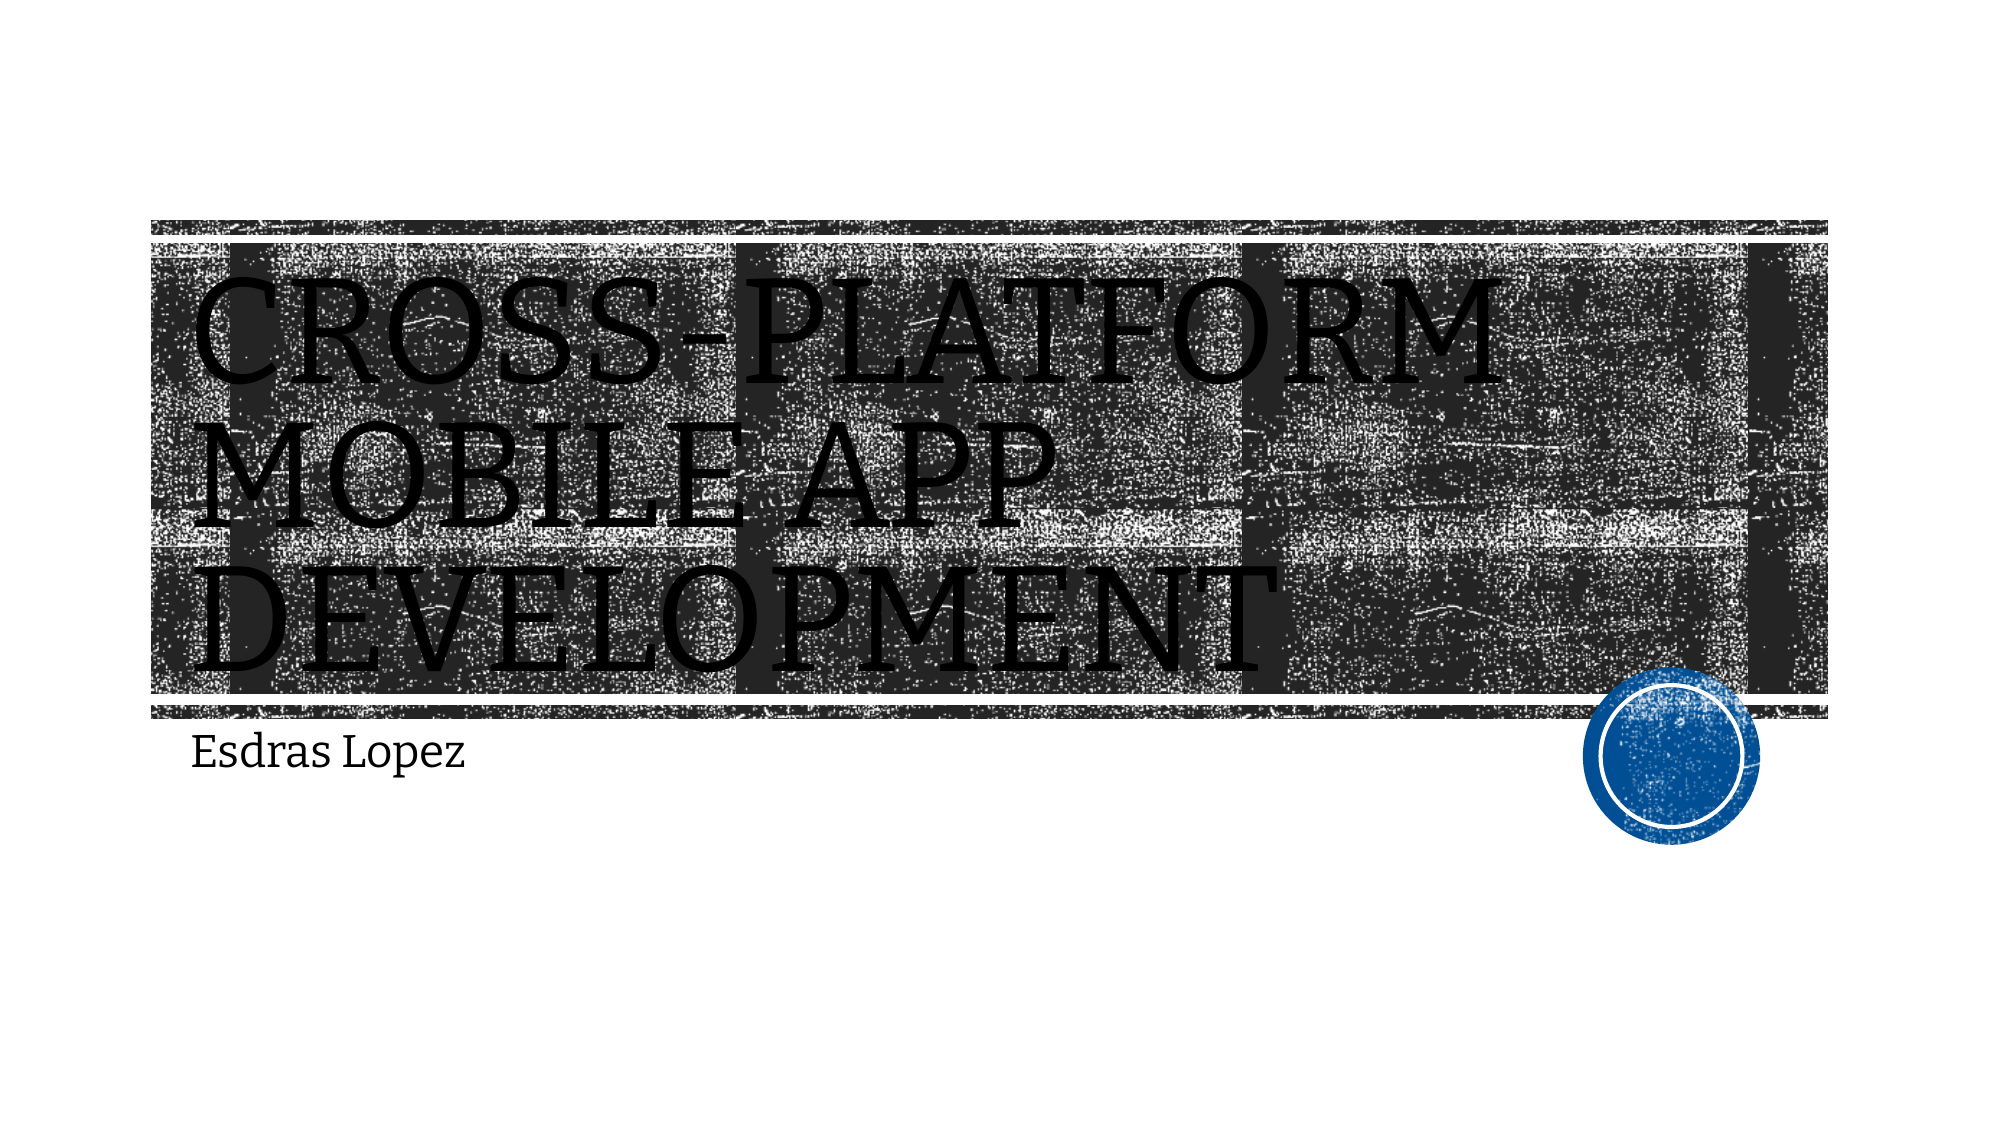

# Cross-Platform Mobile APP development
Esdras Lopez